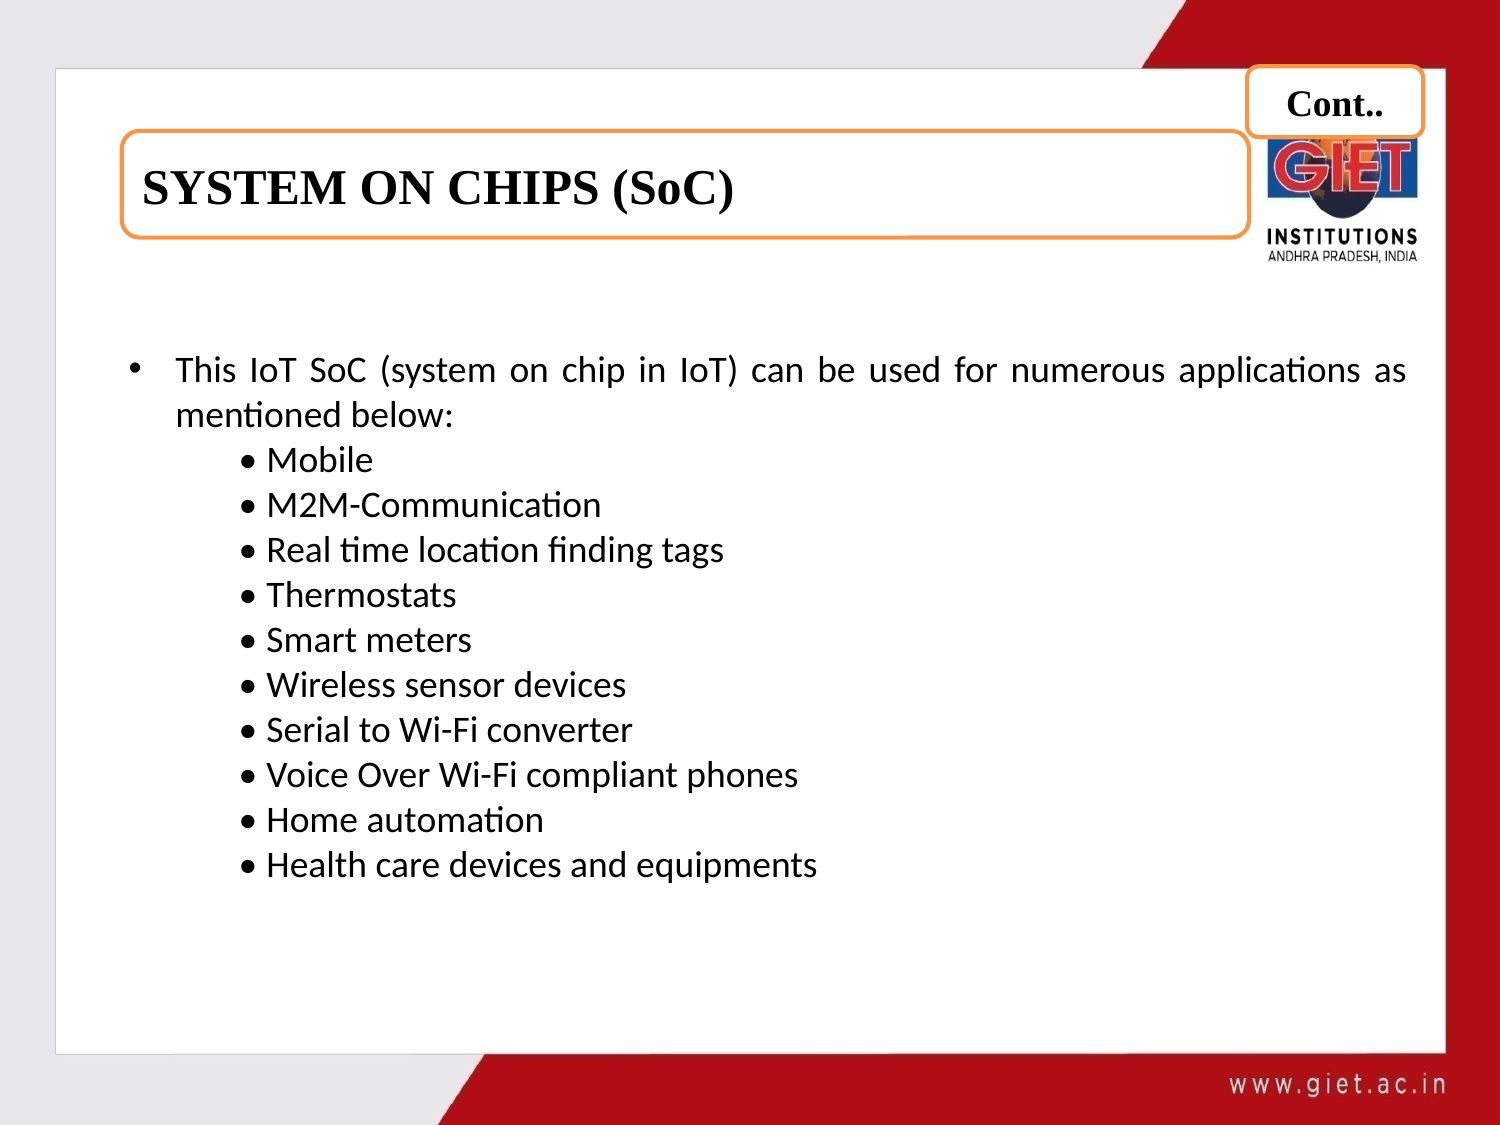

Cont..
SYSTEM ON CHIPS (SoC)
This IoT SoC (system on chip in IoT) can be used for numerous applications as mentioned below:
             • Mobile
             • M2M-Communication
             • Real time location finding tags
             • Thermostats
             • Smart meters
             • Wireless sensor devices
             • Serial to Wi-Fi converter
             • Voice Over Wi-Fi compliant phones
             • Home automation
             • Health care devices and equipments